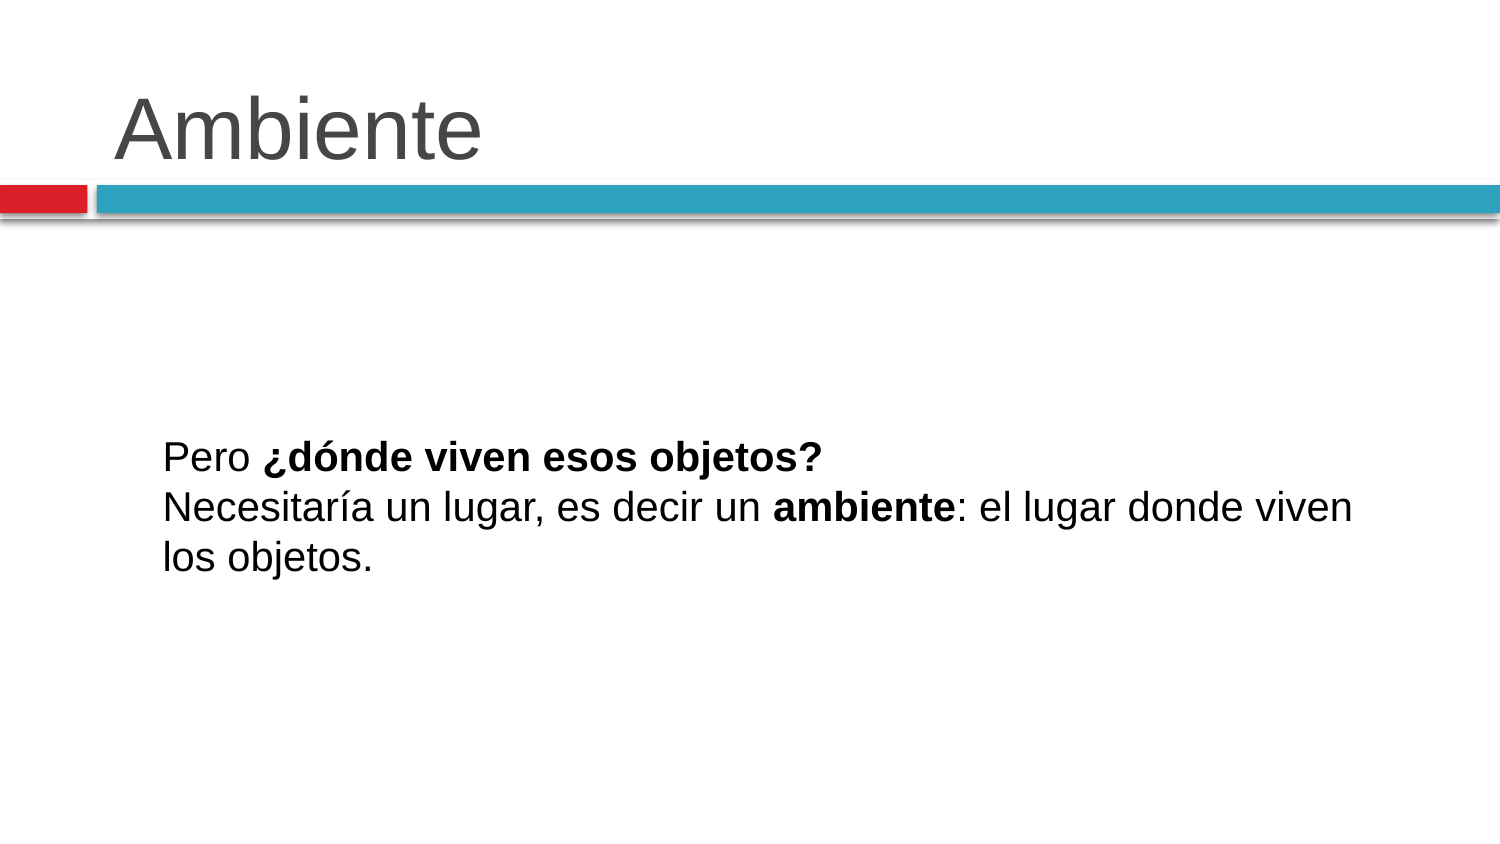

# Ambiente

Pero ¿dónde viven esos objetos?
Necesitaría un lugar, es decir un ambiente: el lugar donde viven los objetos.